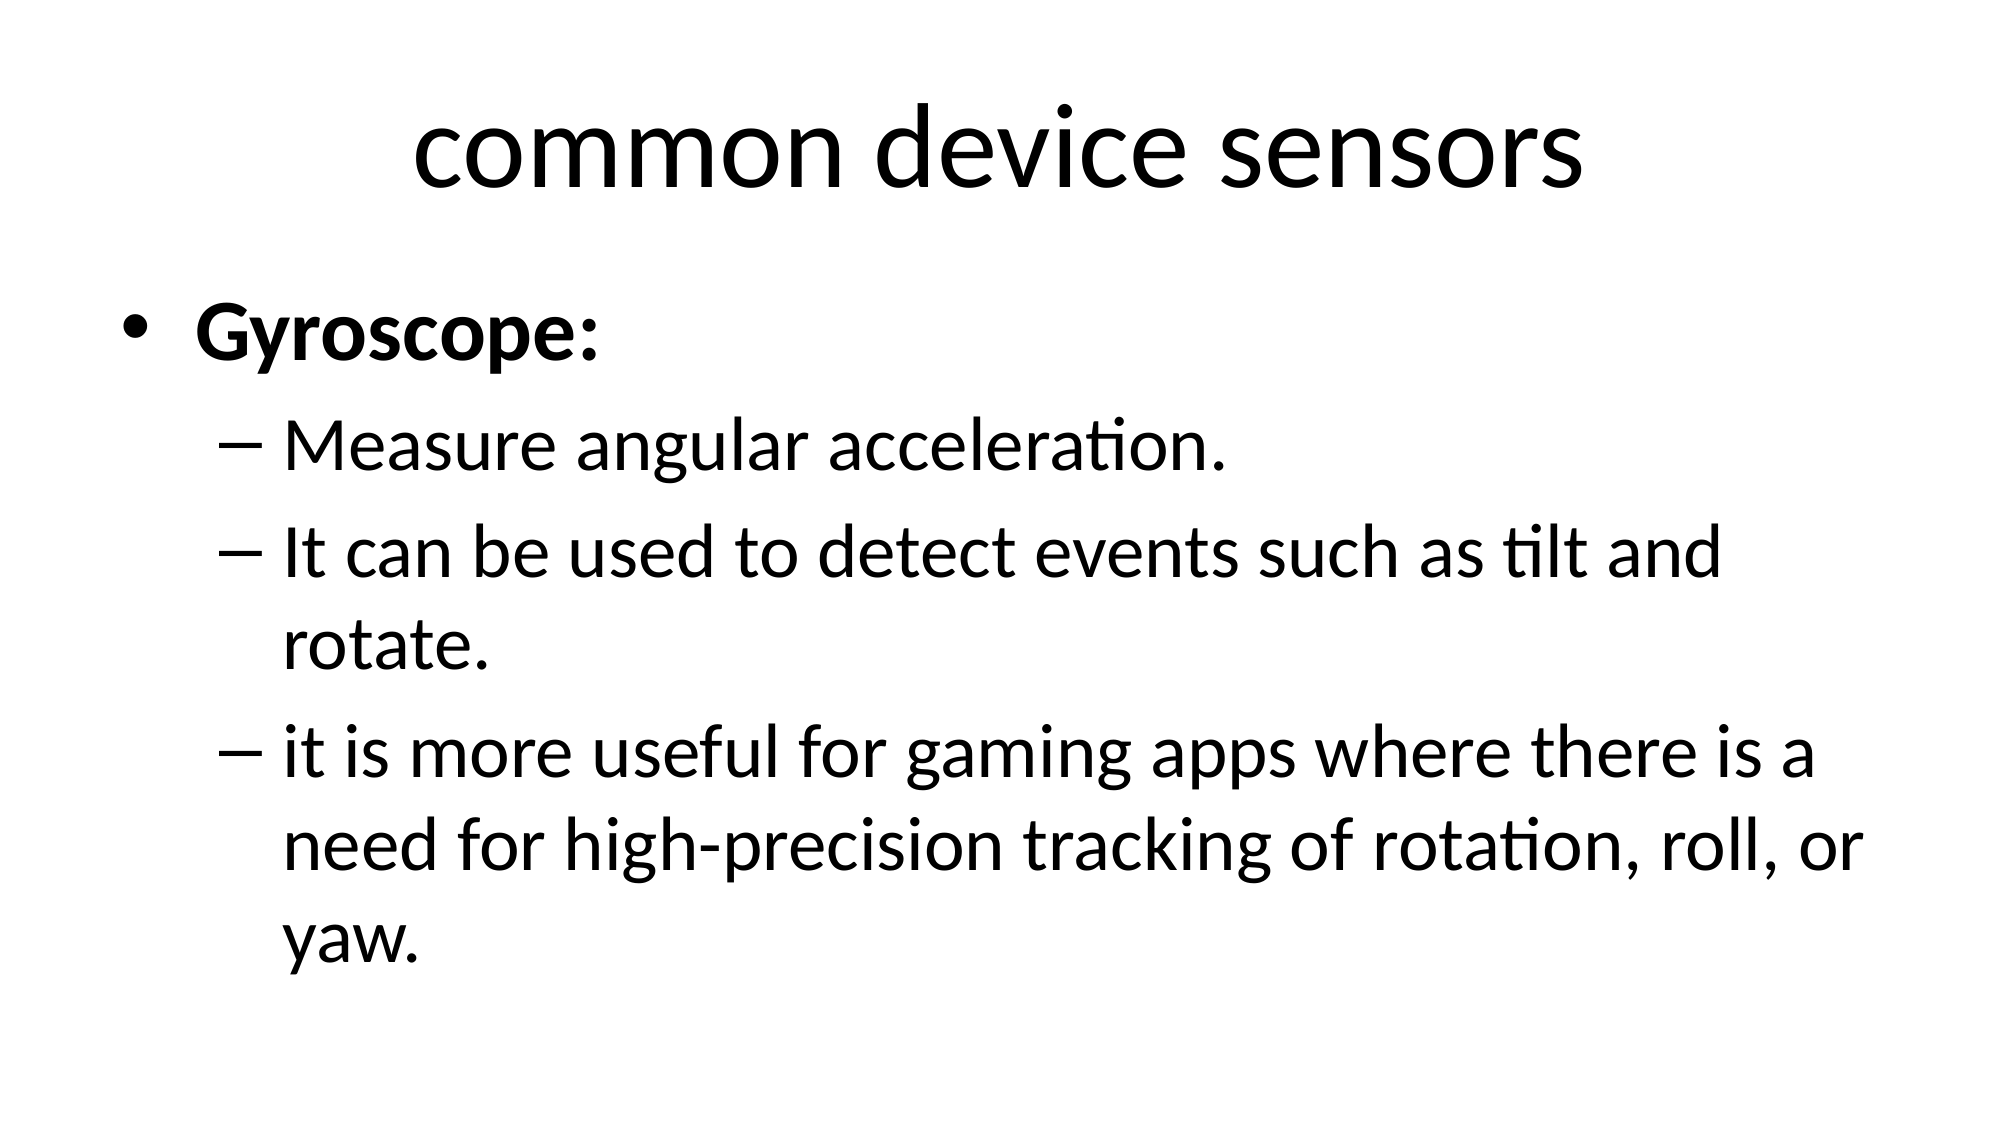

# common device sensors
Gyroscope:
Measure angular acceleration.
It can be used to detect events such as tilt and rotate.
it is more useful for gaming apps where there is a need for high-precision tracking of rotation, roll, or yaw.